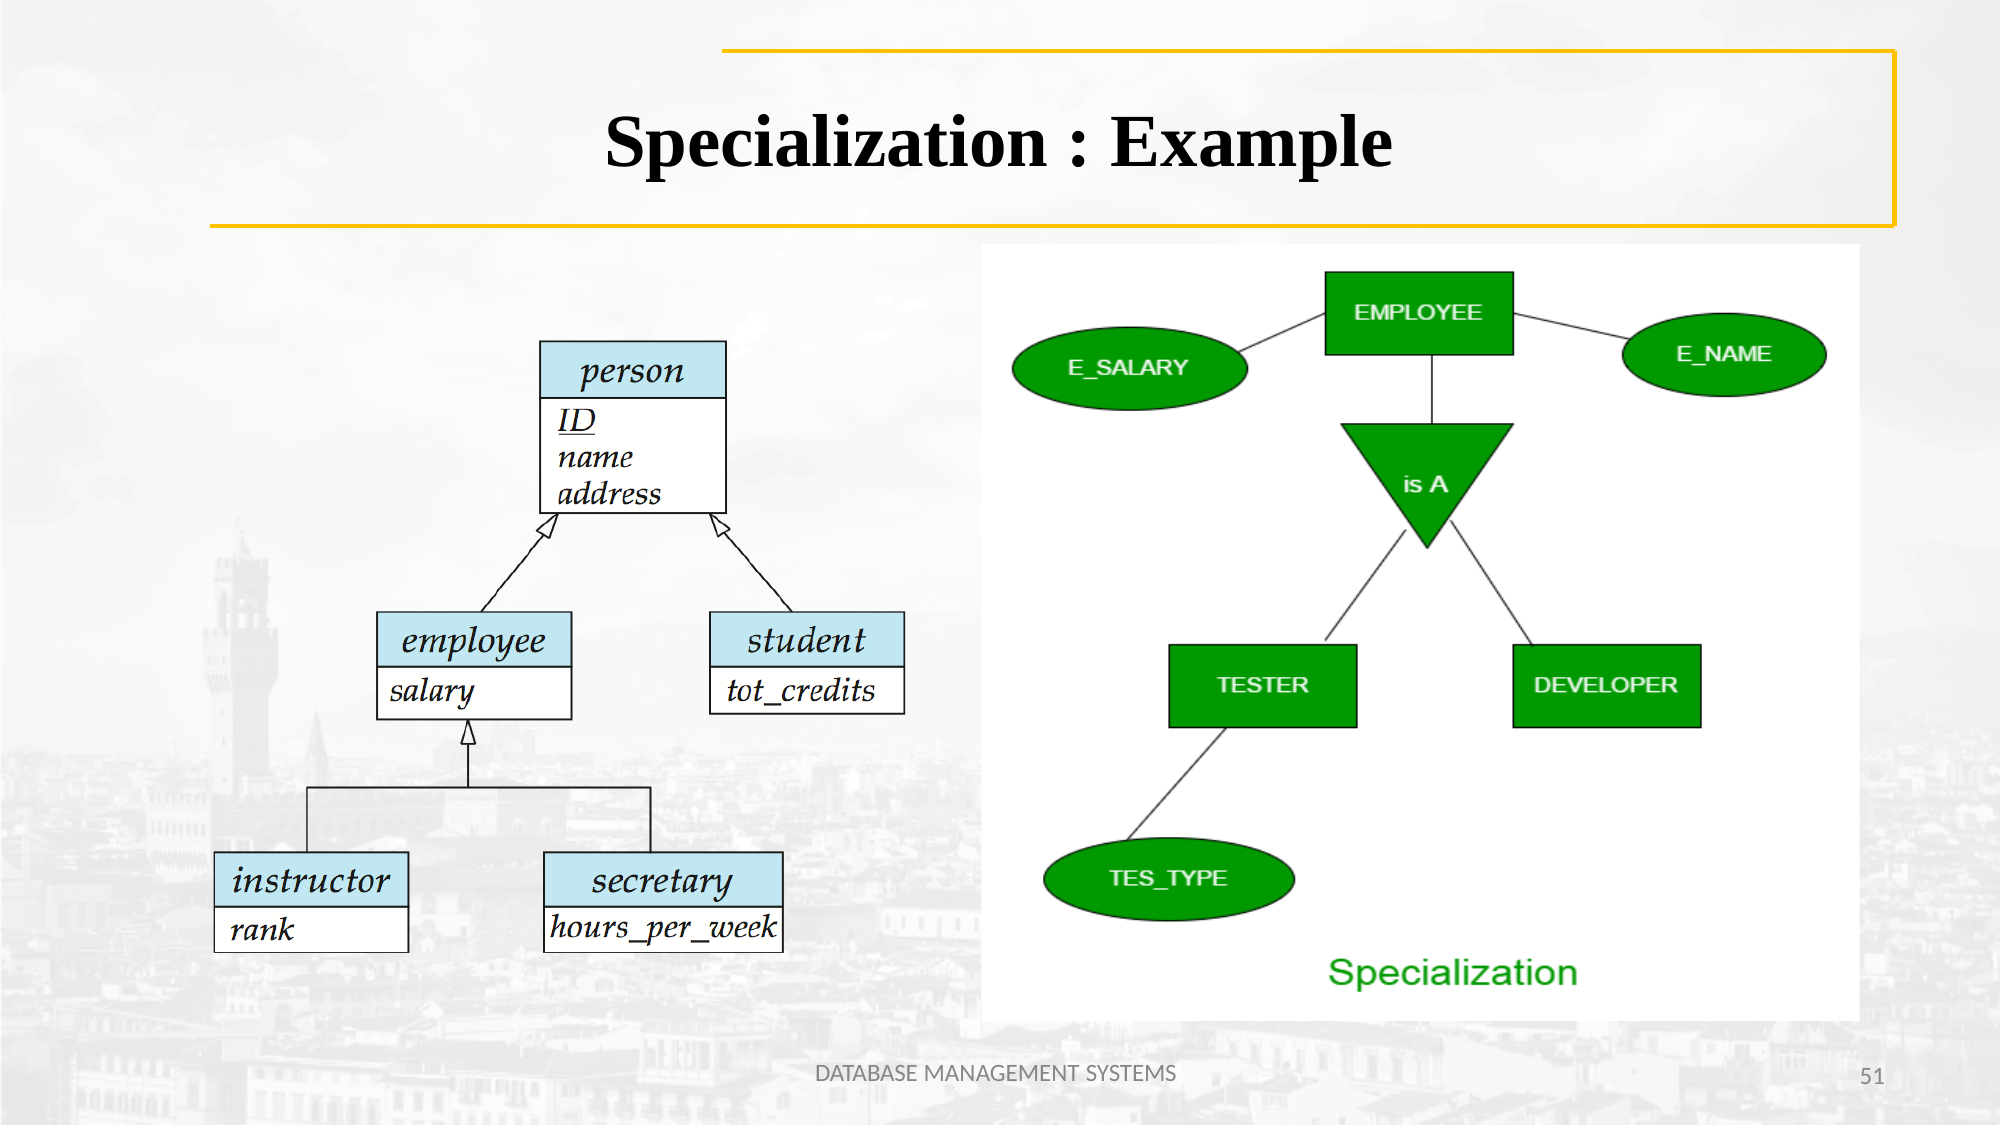

# Specialization : Example

DATABASE MANAGEMENT SYSTEMS
51